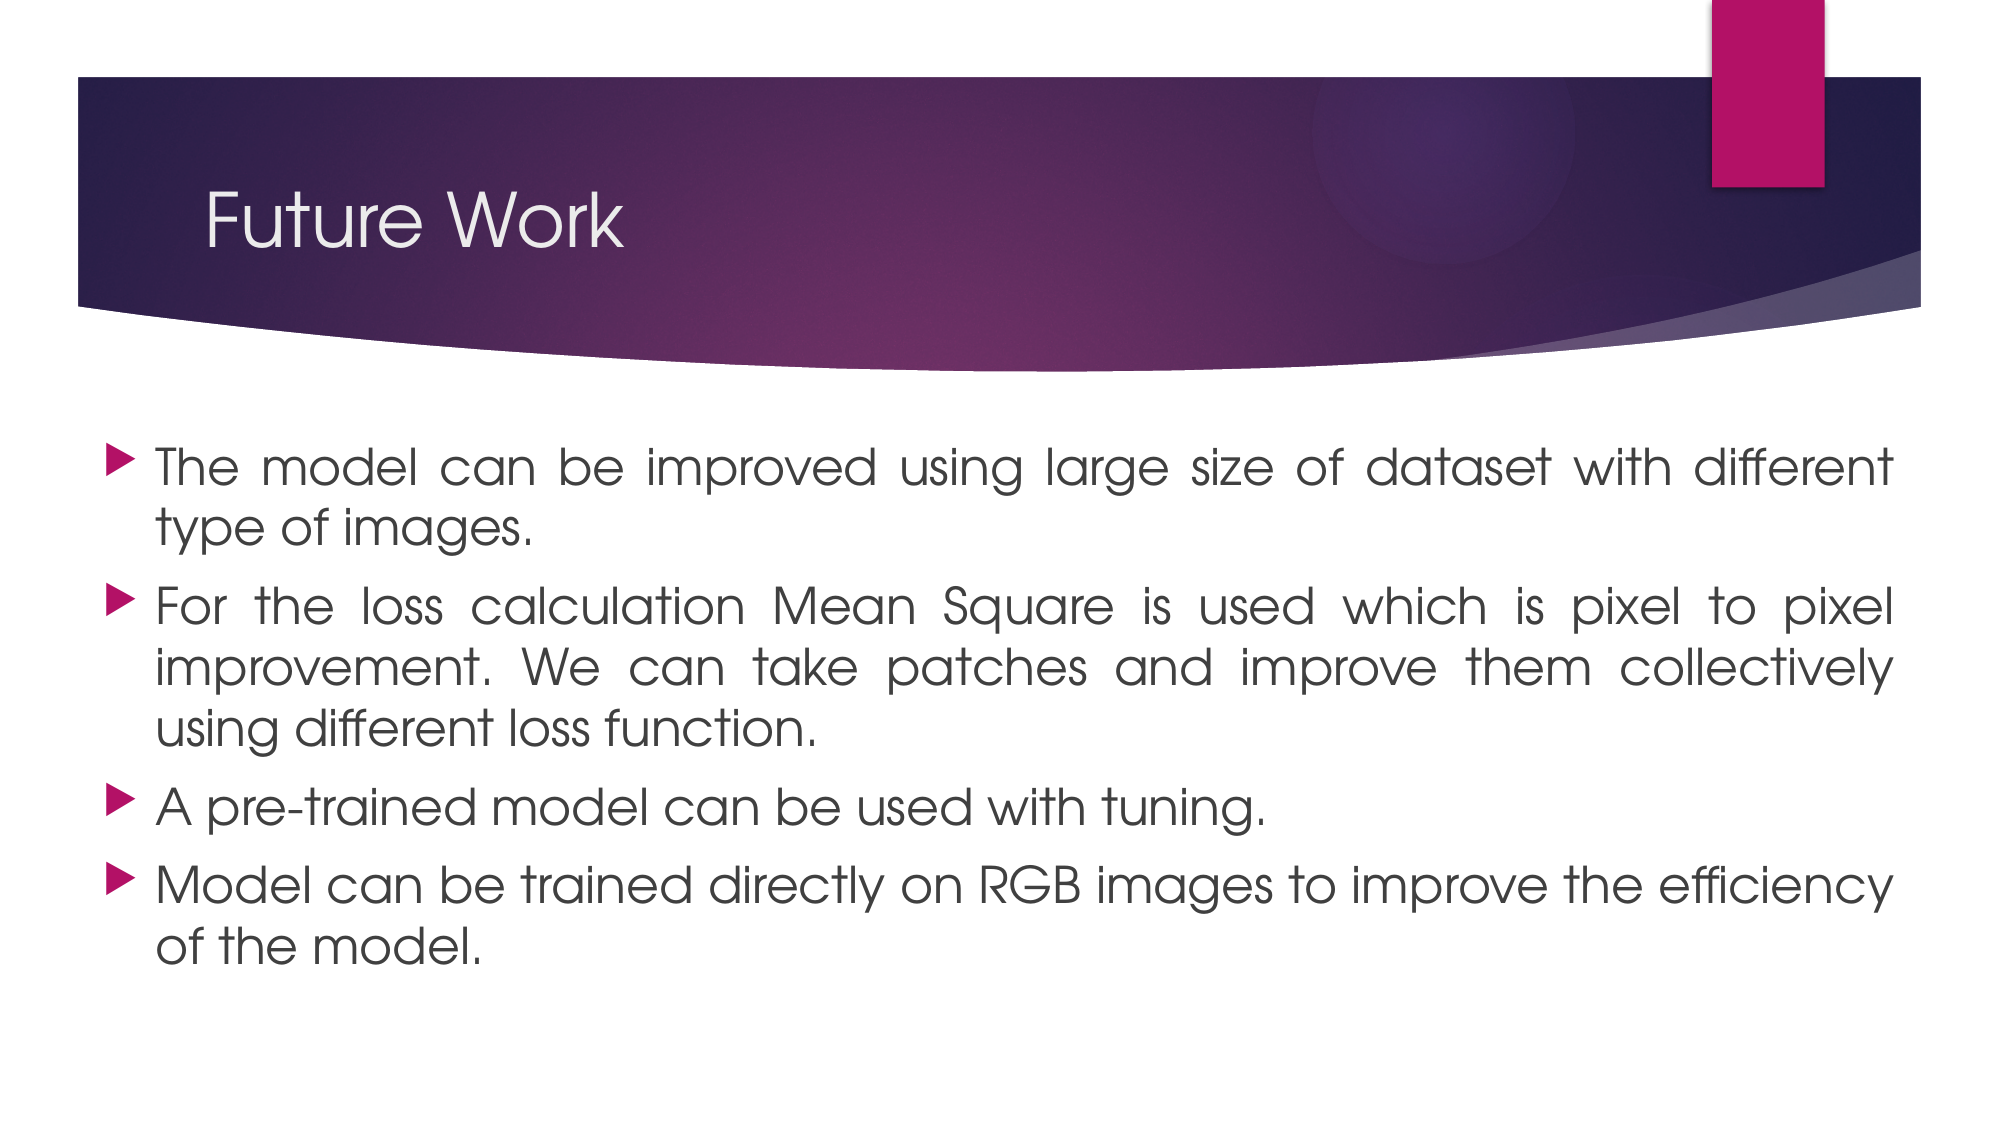

# Future Work
The model can be improved using large size of dataset with different type of images.
For the loss calculation Mean Square is used which is pixel to pixel improvement. We can take patches and improve them collectively using different loss function.
A pre-trained model can be used with tuning.
Model can be trained directly on RGB images to improve the efficiency of the model.